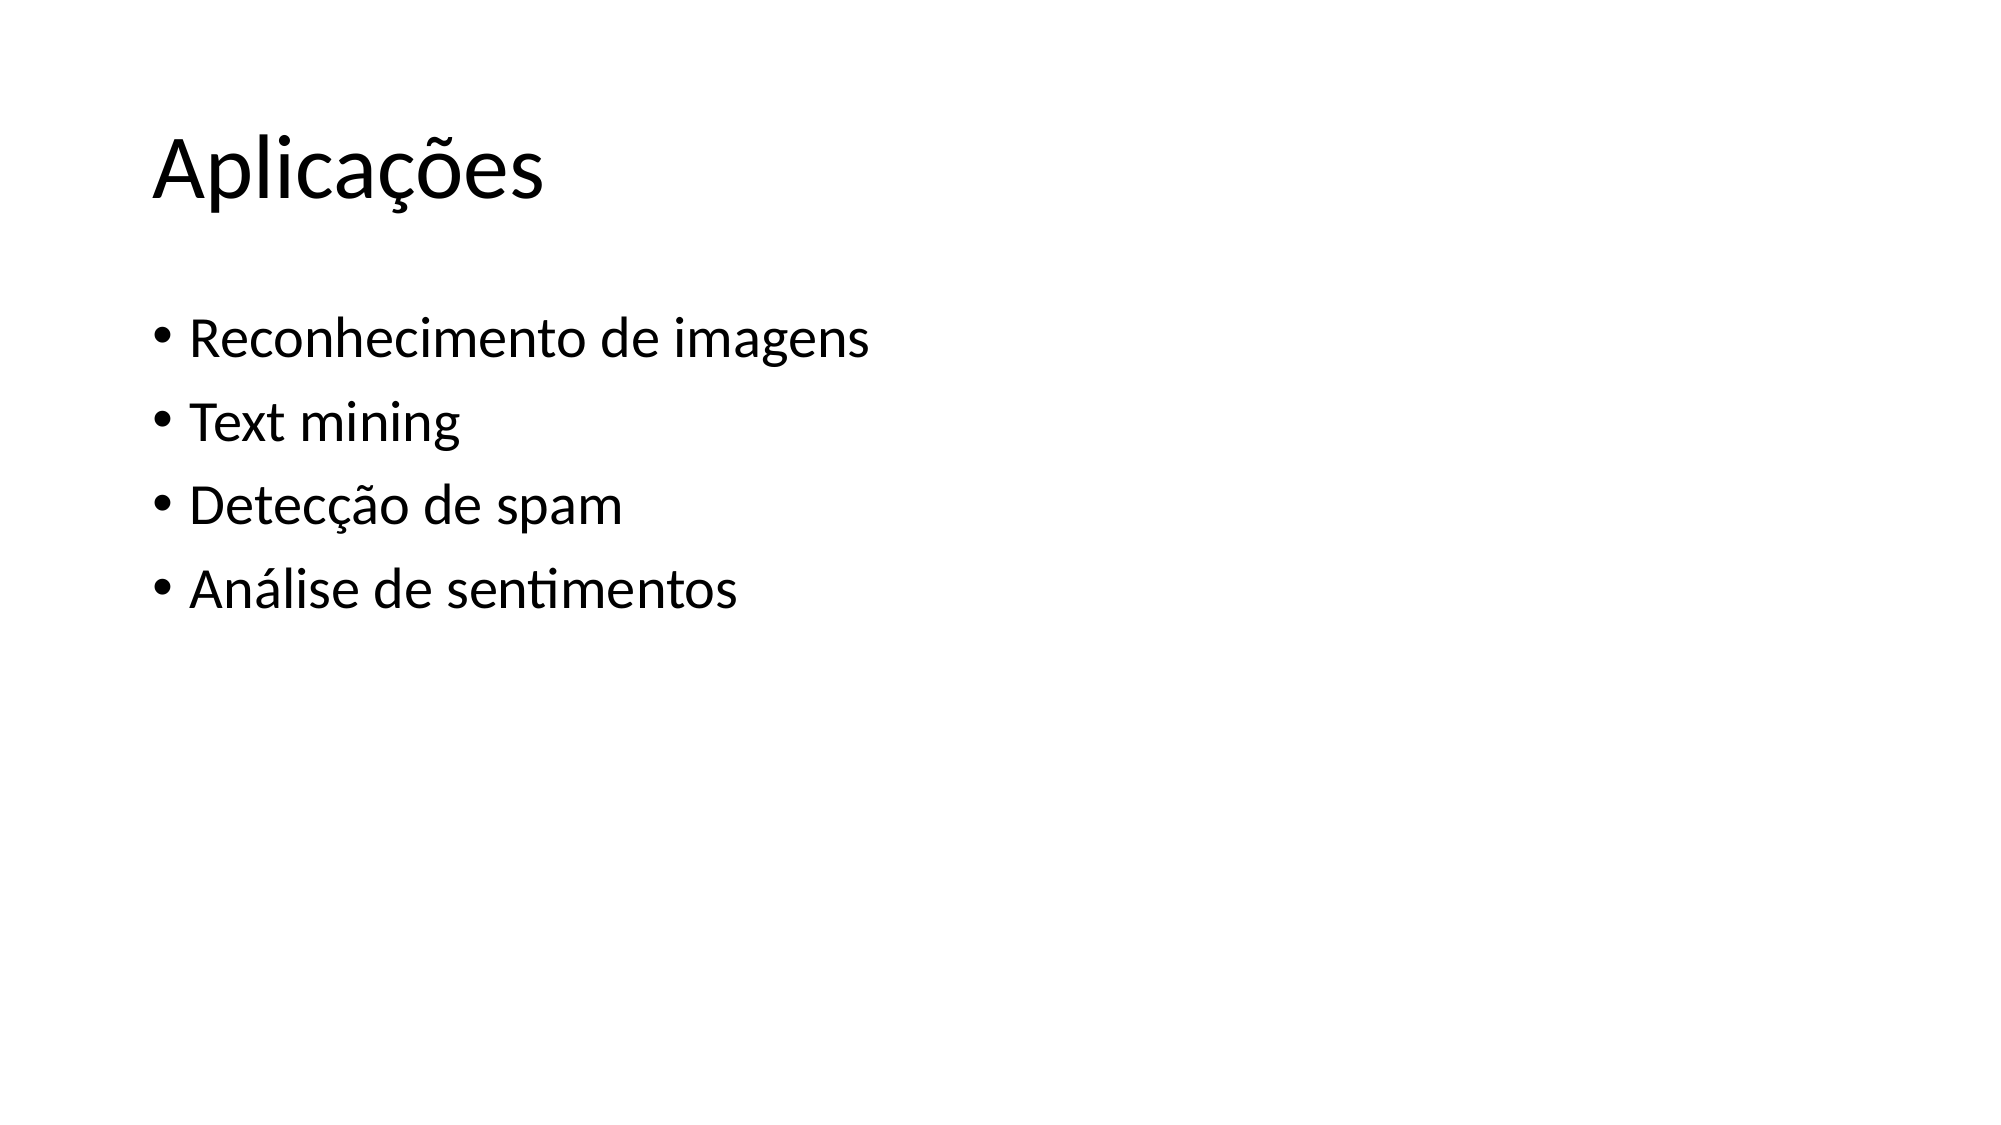

# Aplicações
Reconhecimento de imagens
Text mining
Detecção de spam
Análise de sentimentos